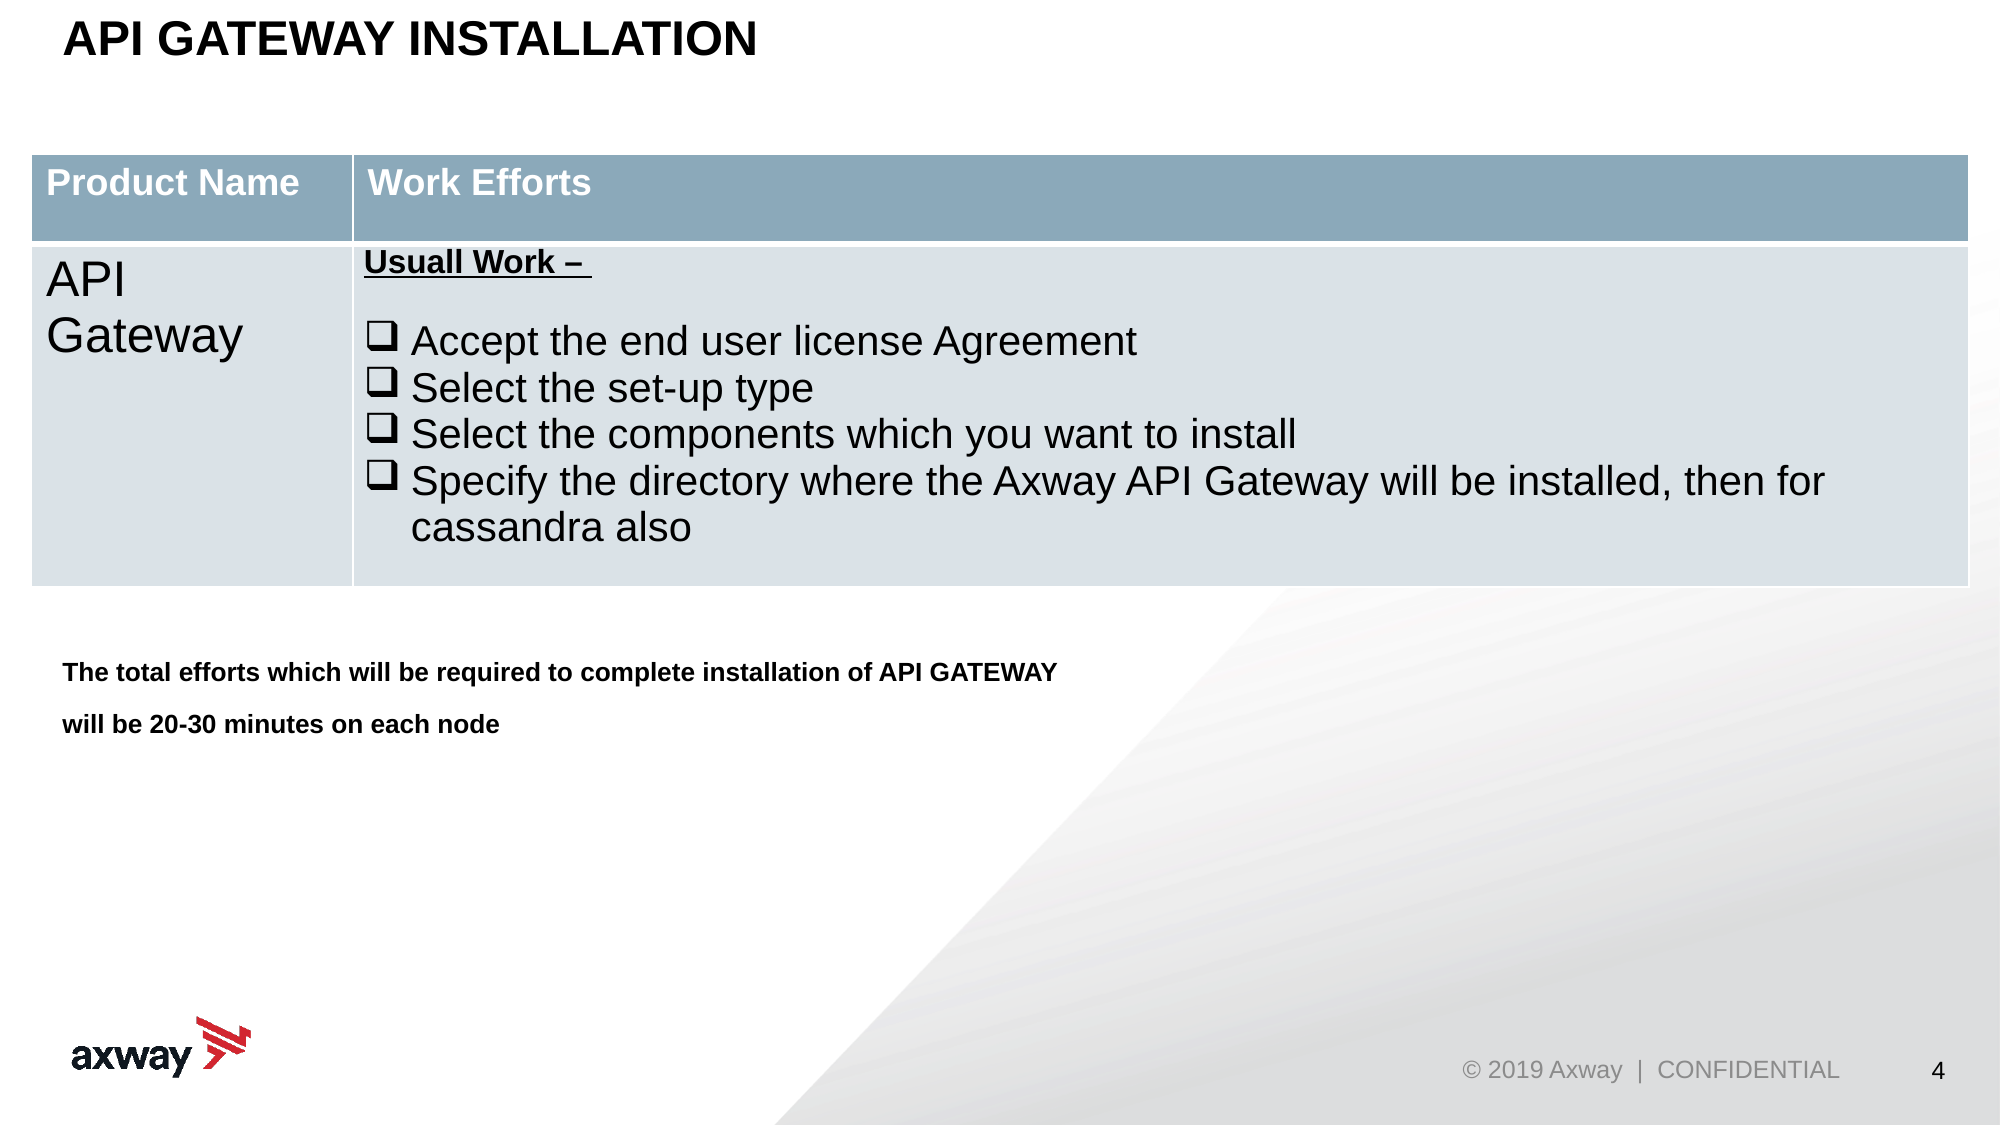

# API GATEWAY INSTALLATION
| Product Name | Work Efforts |
| --- | --- |
| API Gateway | Usuall Work – Accept the end user license Agreement Select the set-up type Select the components which you want to install Specify the directory where the Axway API Gateway will be installed, then for cassandra also |

The total efforts which will be required to complete installation of API GATEWAY

will be 20-30 minutes on each node

© 2019 Axway  |  CONFIDENTIAL